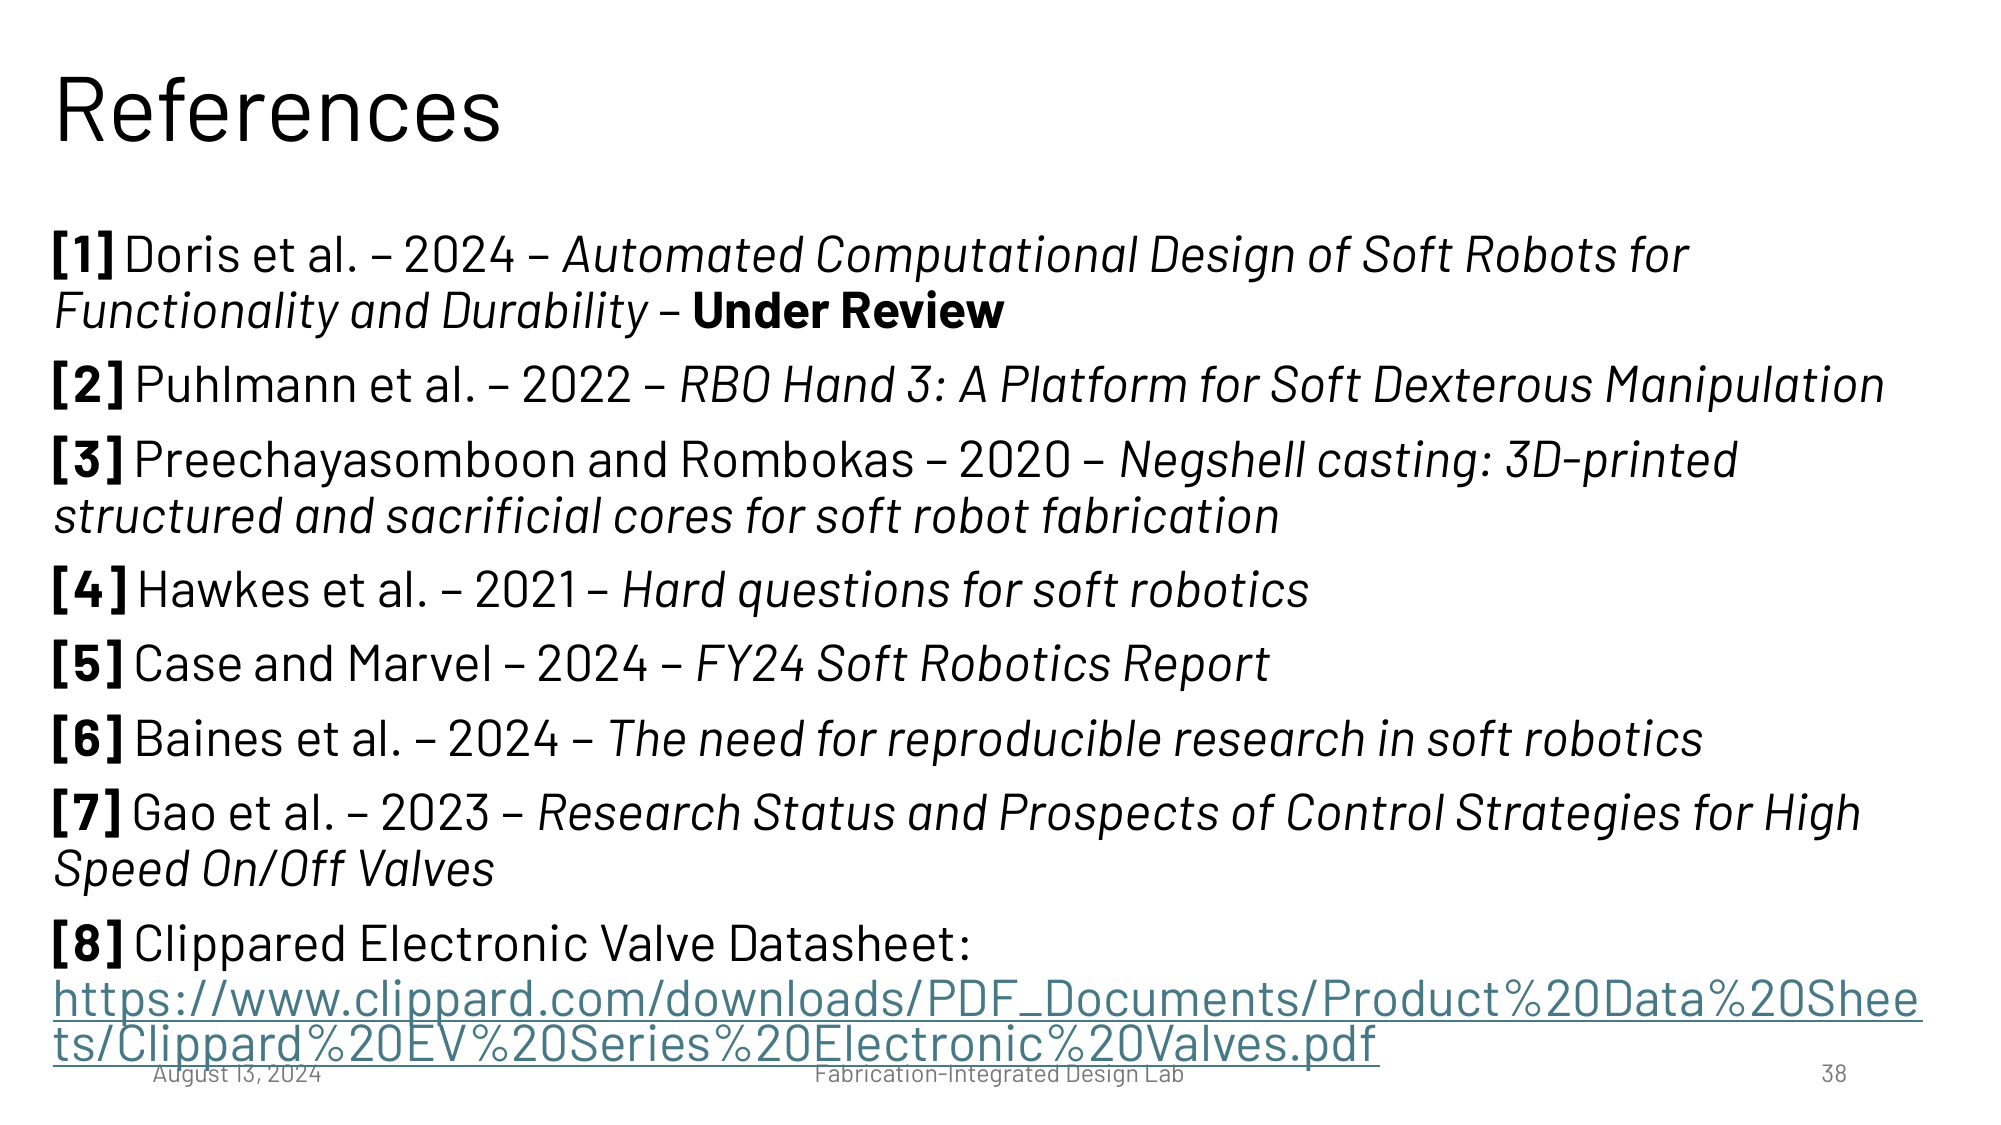

# References
[1] Doris et al. – 2024 – Automated Computational Design of Soft Robots for Functionality and Durability – Under Review
[2] Puhlmann et al. – 2022 – RBO Hand 3: A Platform for Soft Dexterous Manipulation
[3] Preechayasomboon and Rombokas – 2020 – Negshell casting: 3D-printed structured and sacrificial cores for soft robot fabrication
[4] Hawkes et al. – 2021 – Hard questions for soft robotics
[5] Case and Marvel – 2024 – FY24 Soft Robotics Report
[6] Baines et al. – 2024 – The need for reproducible research in soft robotics
[7] Gao et al. – 2023 – Research Status and Prospects of Control Strategies for High Speed On/Off Valves
[8] Clippared Electronic Valve Datasheet: https://www.clippard.com/downloads/PDF_Documents/Product%20Data%20Sheets/Clippard%20EV%20Series%20Electronic%20Valves.pdf
August 13, 2024
Fabrication-Integrated Design Lab
38